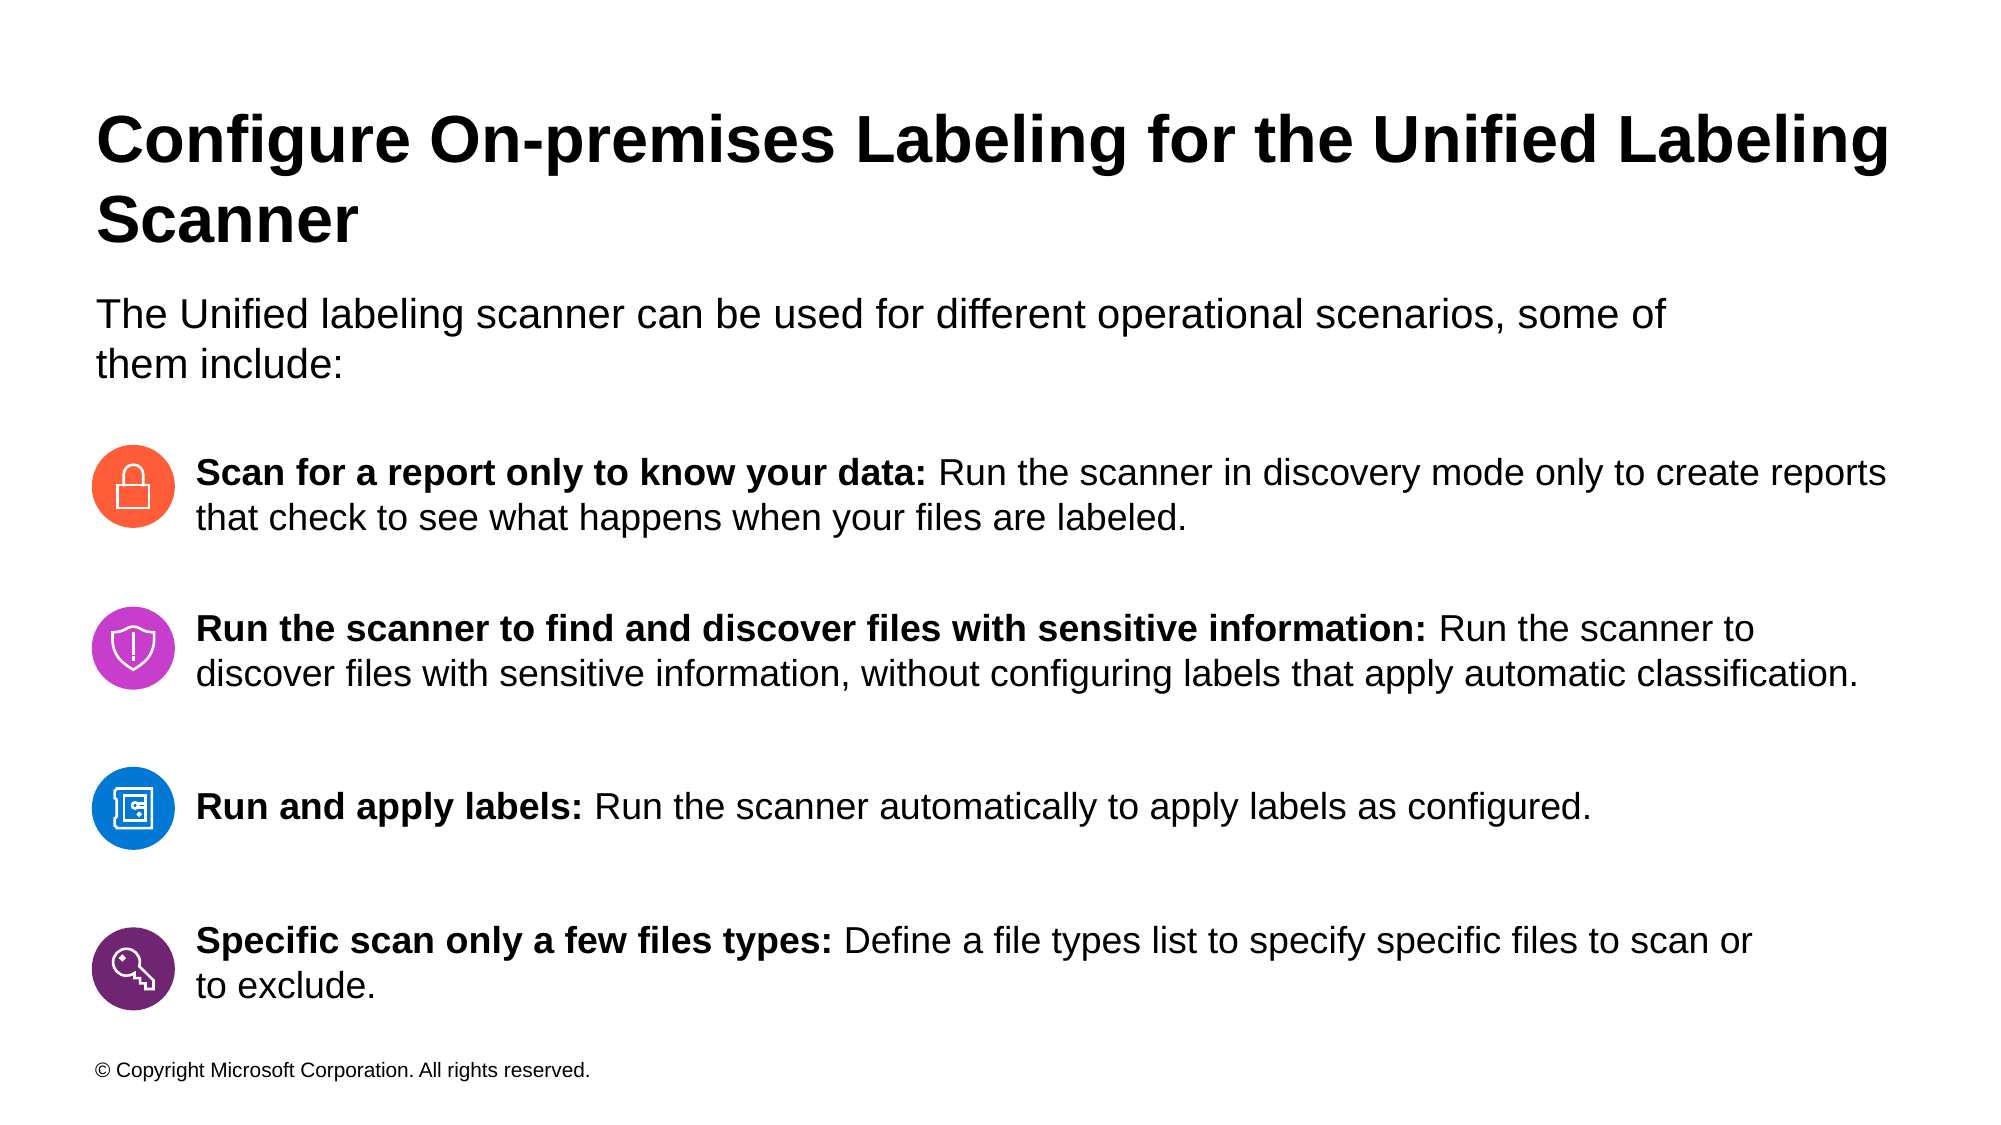

# Configure On-premises Labeling for the Unified Labeling Scanner
The Unified labeling scanner can be used for different operational scenarios, some of
them include:

Scan for a report only to know your data: Run the scanner in discovery mode only to create reports that check to see what happens when your files are labeled.
Run the scanner to find and discover files with sensitive information: Run the scanner to discover files with sensitive information, without configuring labels that apply automatic classification.

Run and apply labels: Run the scanner automatically to apply labels as configured.
Specific scan only a few files types: Define a file types list to specify specific files to scan or
to exclude.